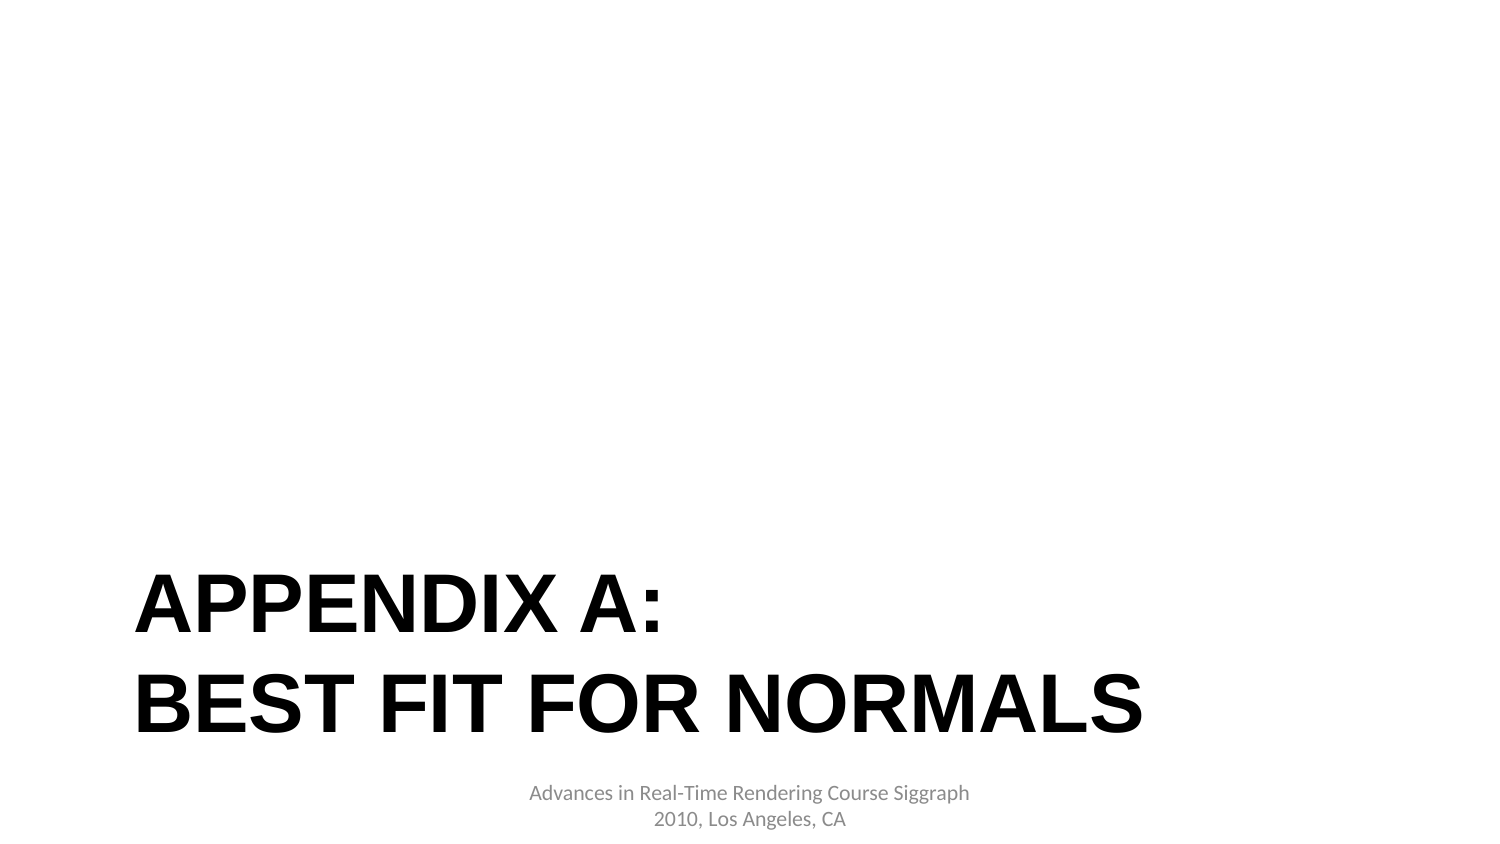

# Appendix A: best fit for normals
Advances in Real-Time Rendering Course Siggraph 2010, Los Angeles, CA